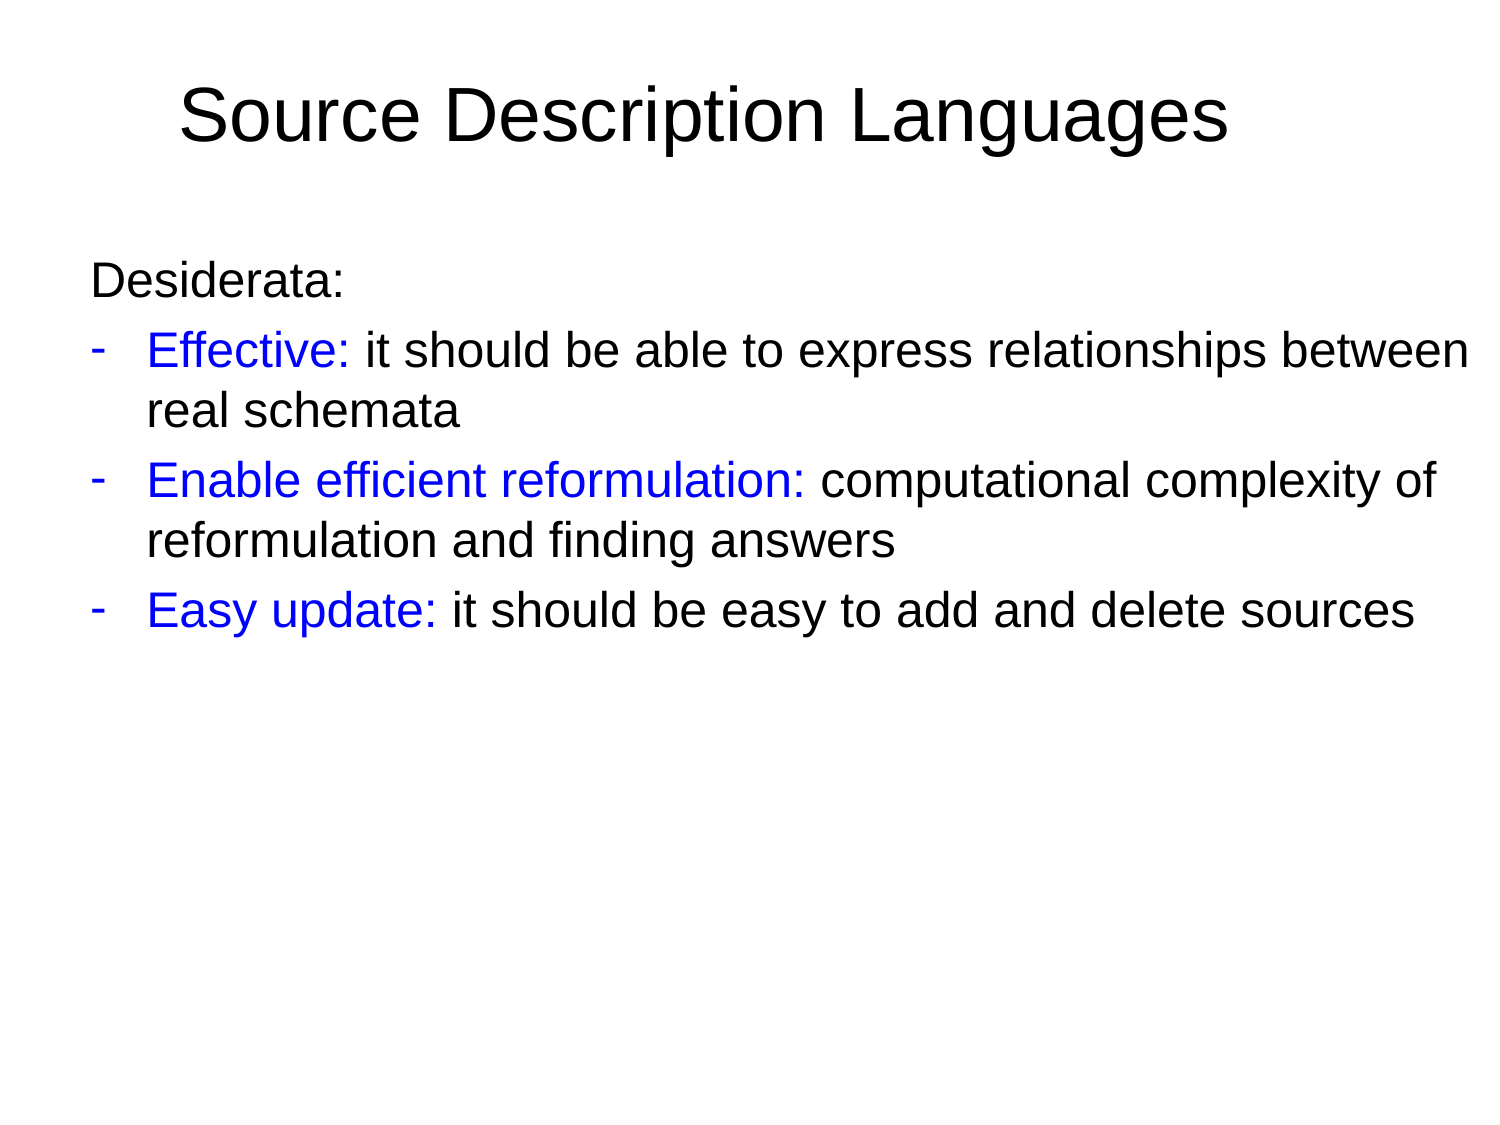

# Source Description Languages
Desiderata:
Effective: it should be able to express relationships between real schemata
Enable efficient reformulation: computational complexity of reformulation and finding answers
Easy update: it should be easy to add and delete sources